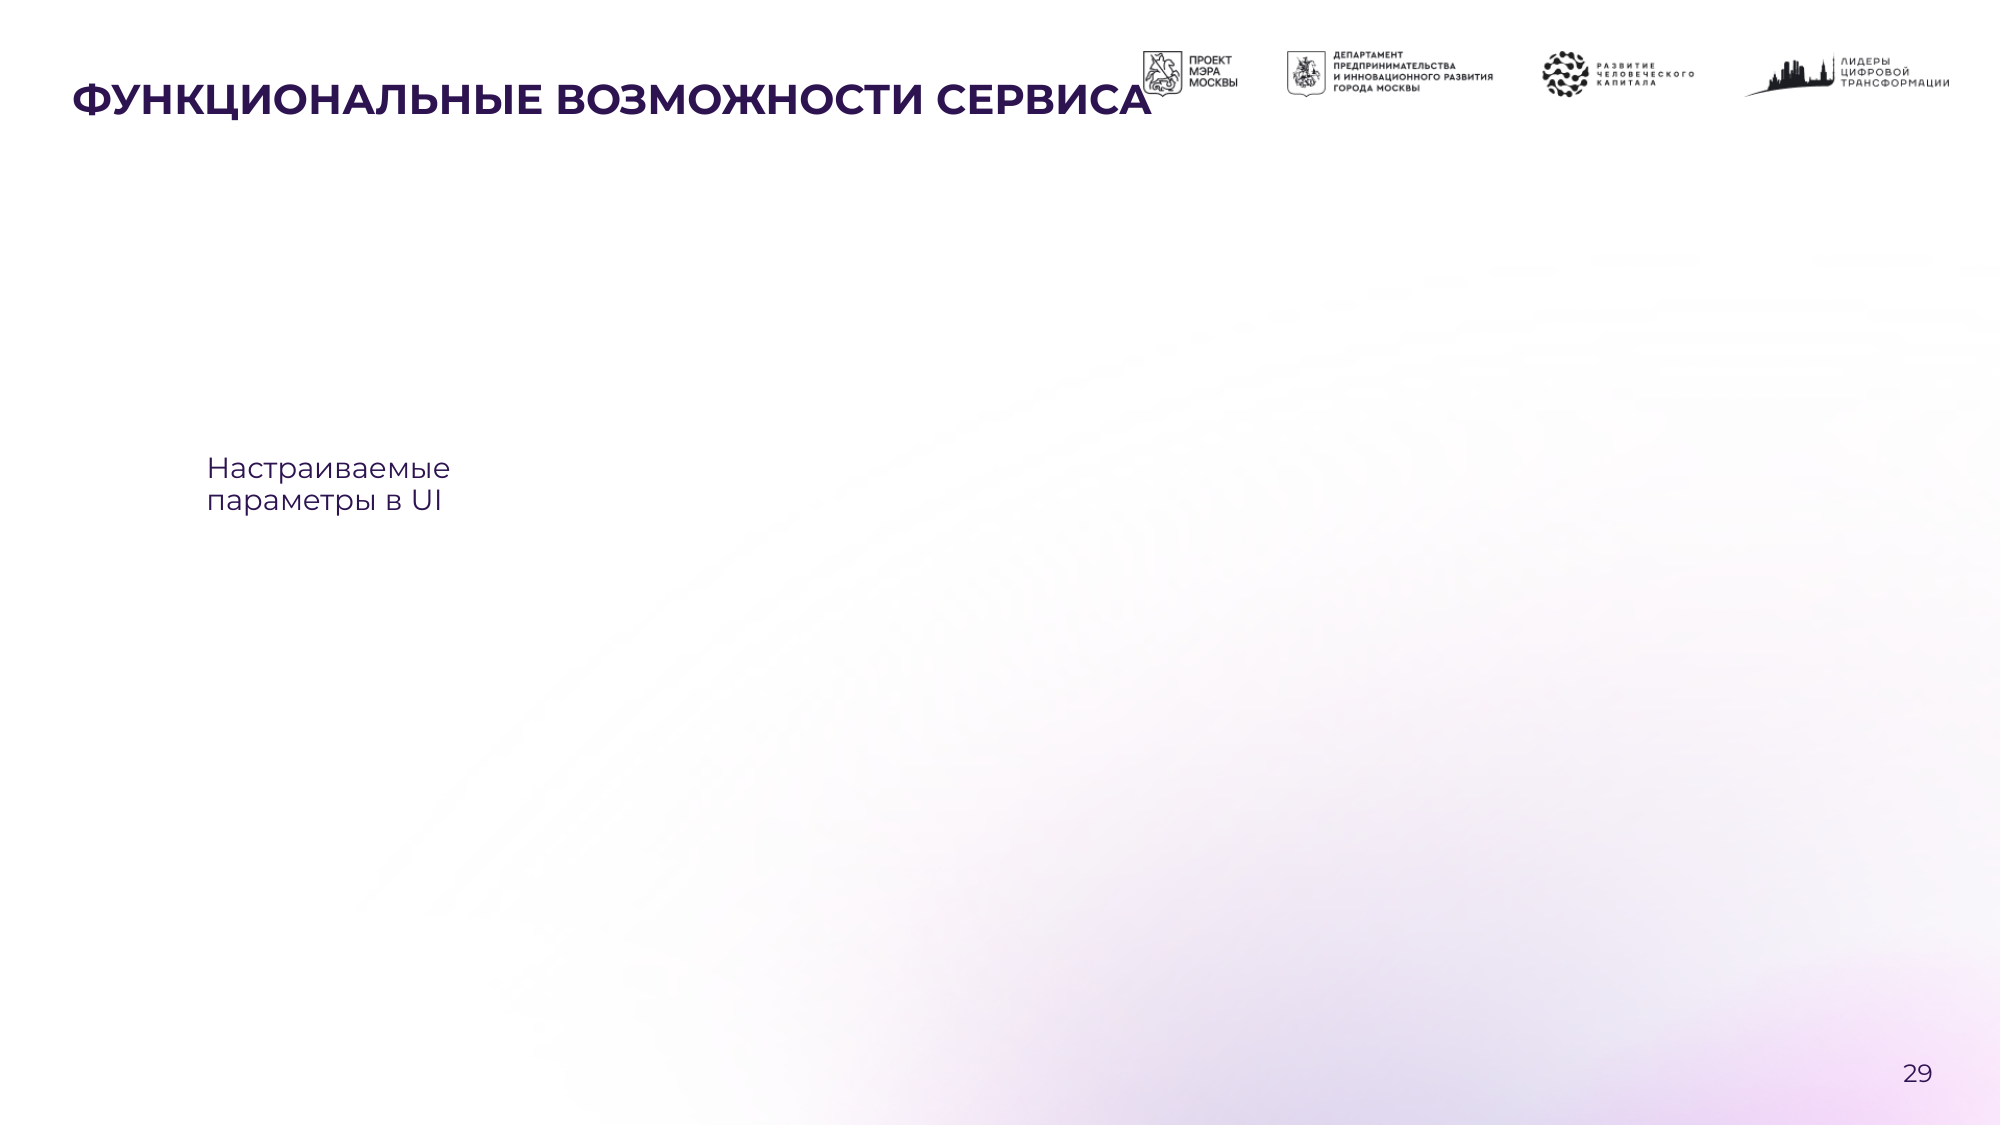

# ФУНКЦИОНАЛЬНЫЕ ВОЗМОЖНОСТИ СЕРВИСА
Настраиваемые параметры в UI
29